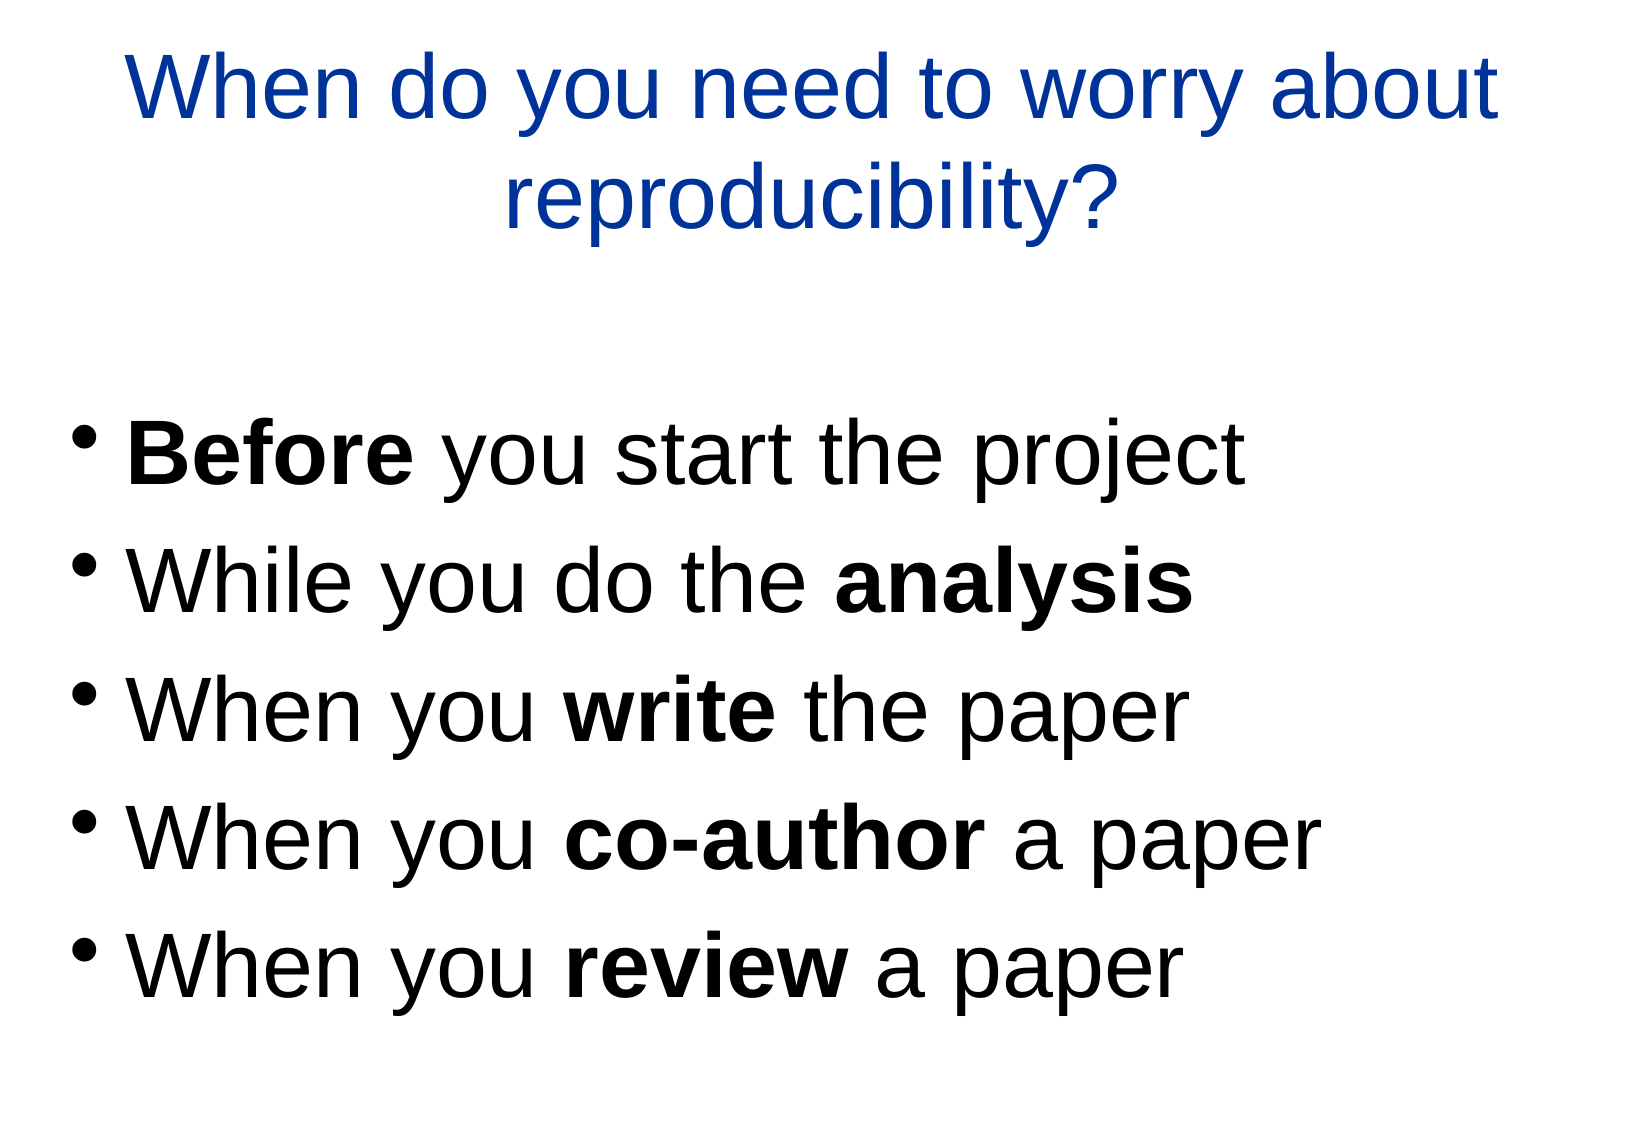

# When do you need to worry about reproducibility?
Before you start the project
While you do the analysis
When you write the paper
When you co-author a paper
When you review a paper